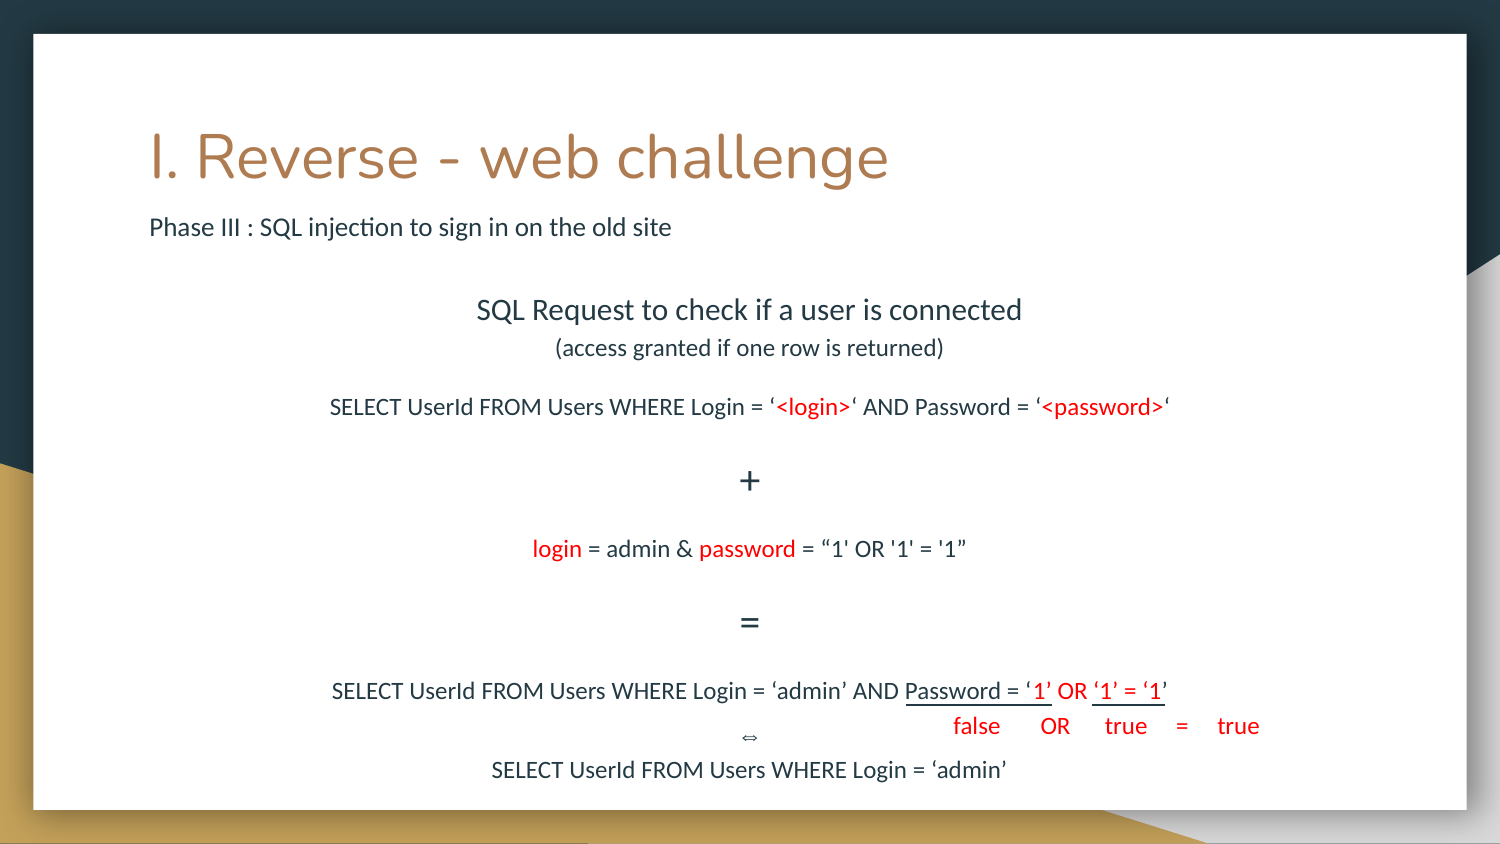

# I. Reverse - web challenge
Phase III : SQL injection to sign in on the old site
SQL Request to check if a user is connected
(access granted if one row is returned)
SELECT UserId FROM Users WHERE Login = ‘<login>‘ AND Password = ‘<password>‘
+
login = admin & password = “1' OR '1' = '1”
=
SELECT UserId FROM Users WHERE Login = ‘admin’ AND Password = ‘1’ OR ‘1’ = ‘1’
false       OR      true     =     true
⇔
SELECT UserId FROM Users WHERE Login = ‘admin’